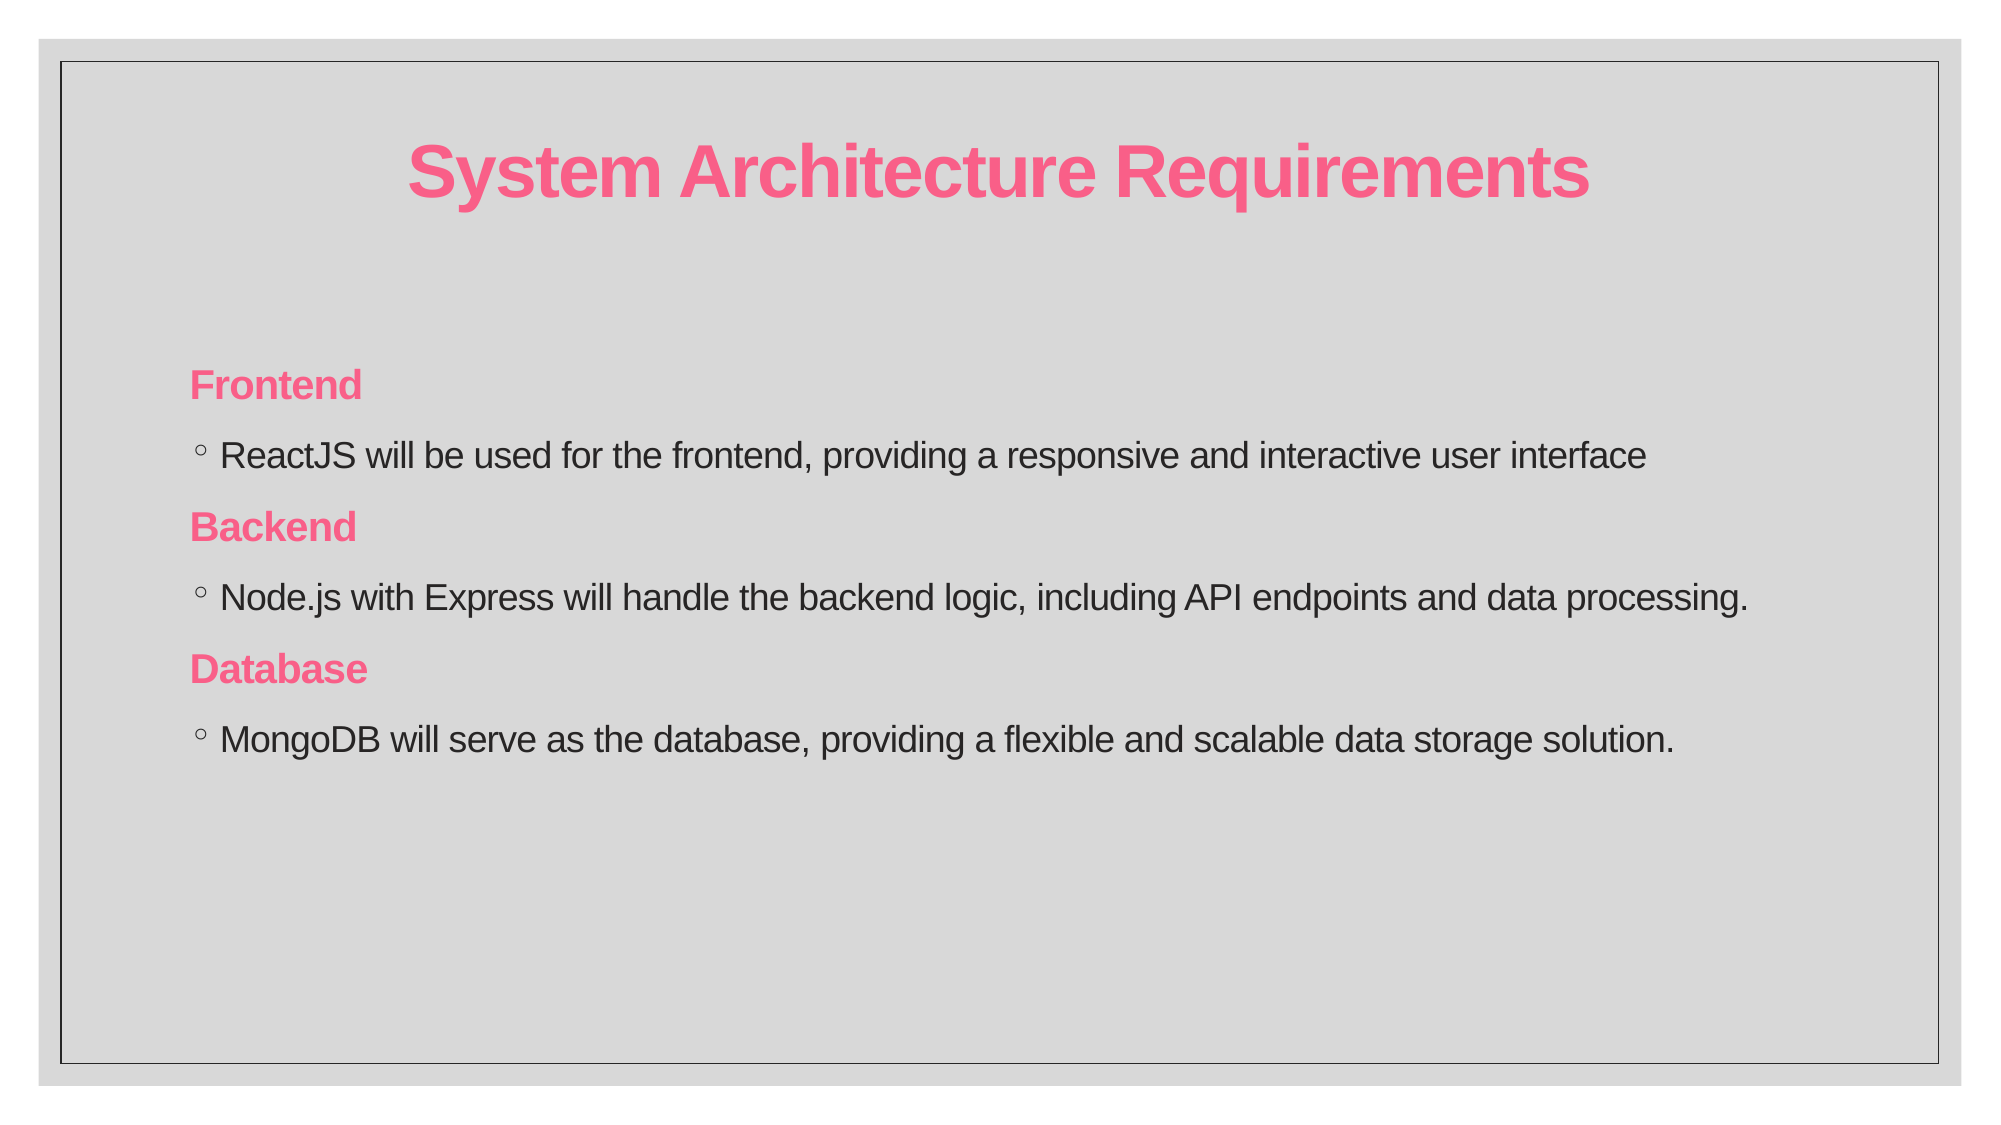

System Architecture Requirements
Frontend
ReactJS will be used for the frontend, providing a responsive and interactive user interface
Backend
Node.js with Express will handle the backend logic, including API endpoints and data processing.
Database
MongoDB will serve as the database, providing a flexible and scalable data storage solution.